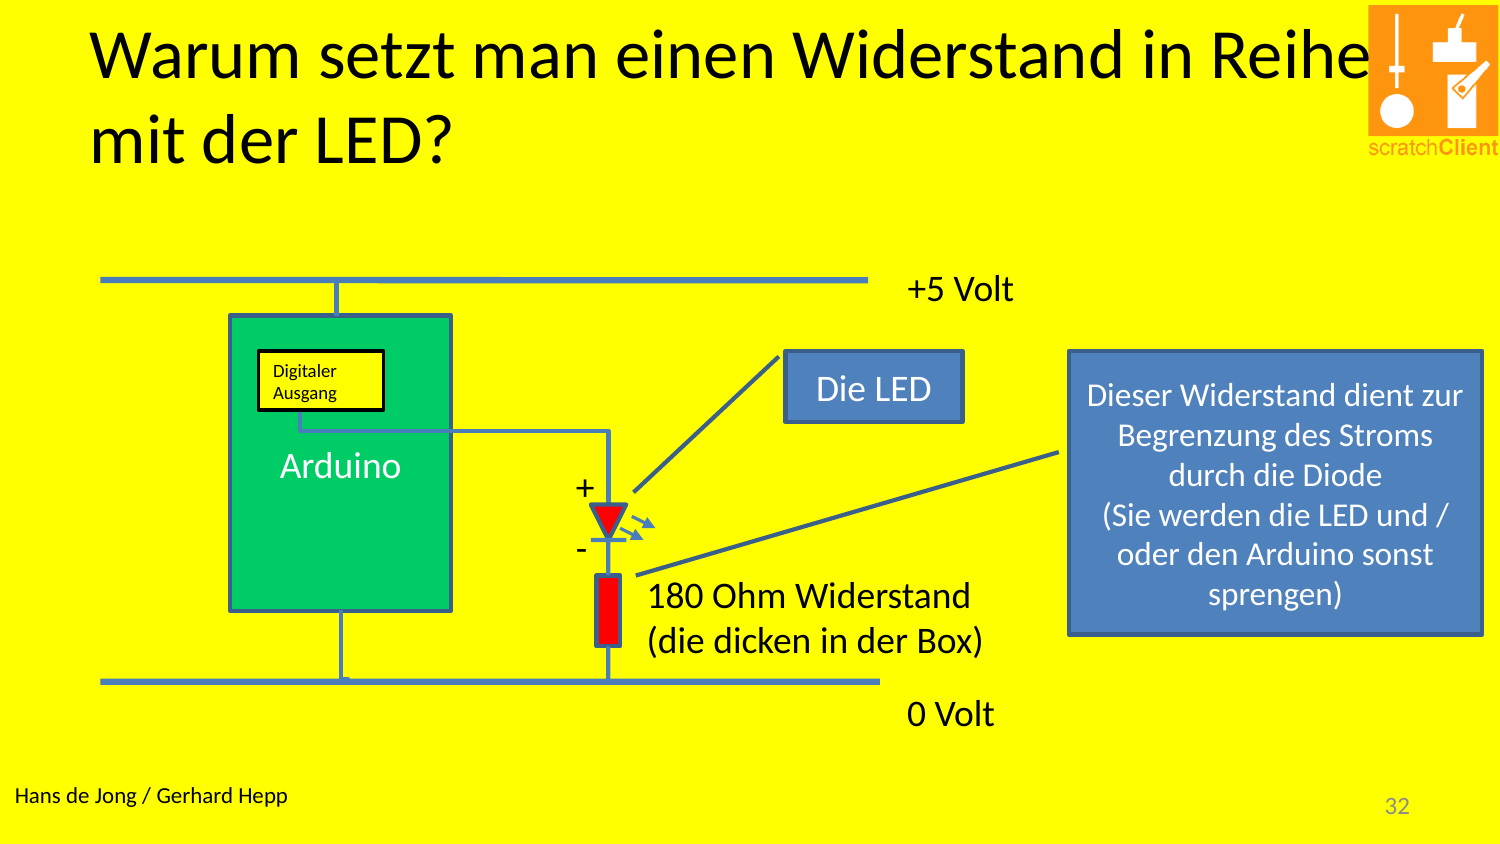

Warum setzt man einen Widerstand in Reihe mit der LED?
+5 Volt

Arduino
Digitaler Ausgang
Die LED
Dieser Widerstand dient zur Begrenzung des Stroms durch die Diode
(Sie werden die LED und / oder den Arduino sonst sprengen)
+

-

180 Ohm Widerstand (die dicken in der Box)

0 Volt
32